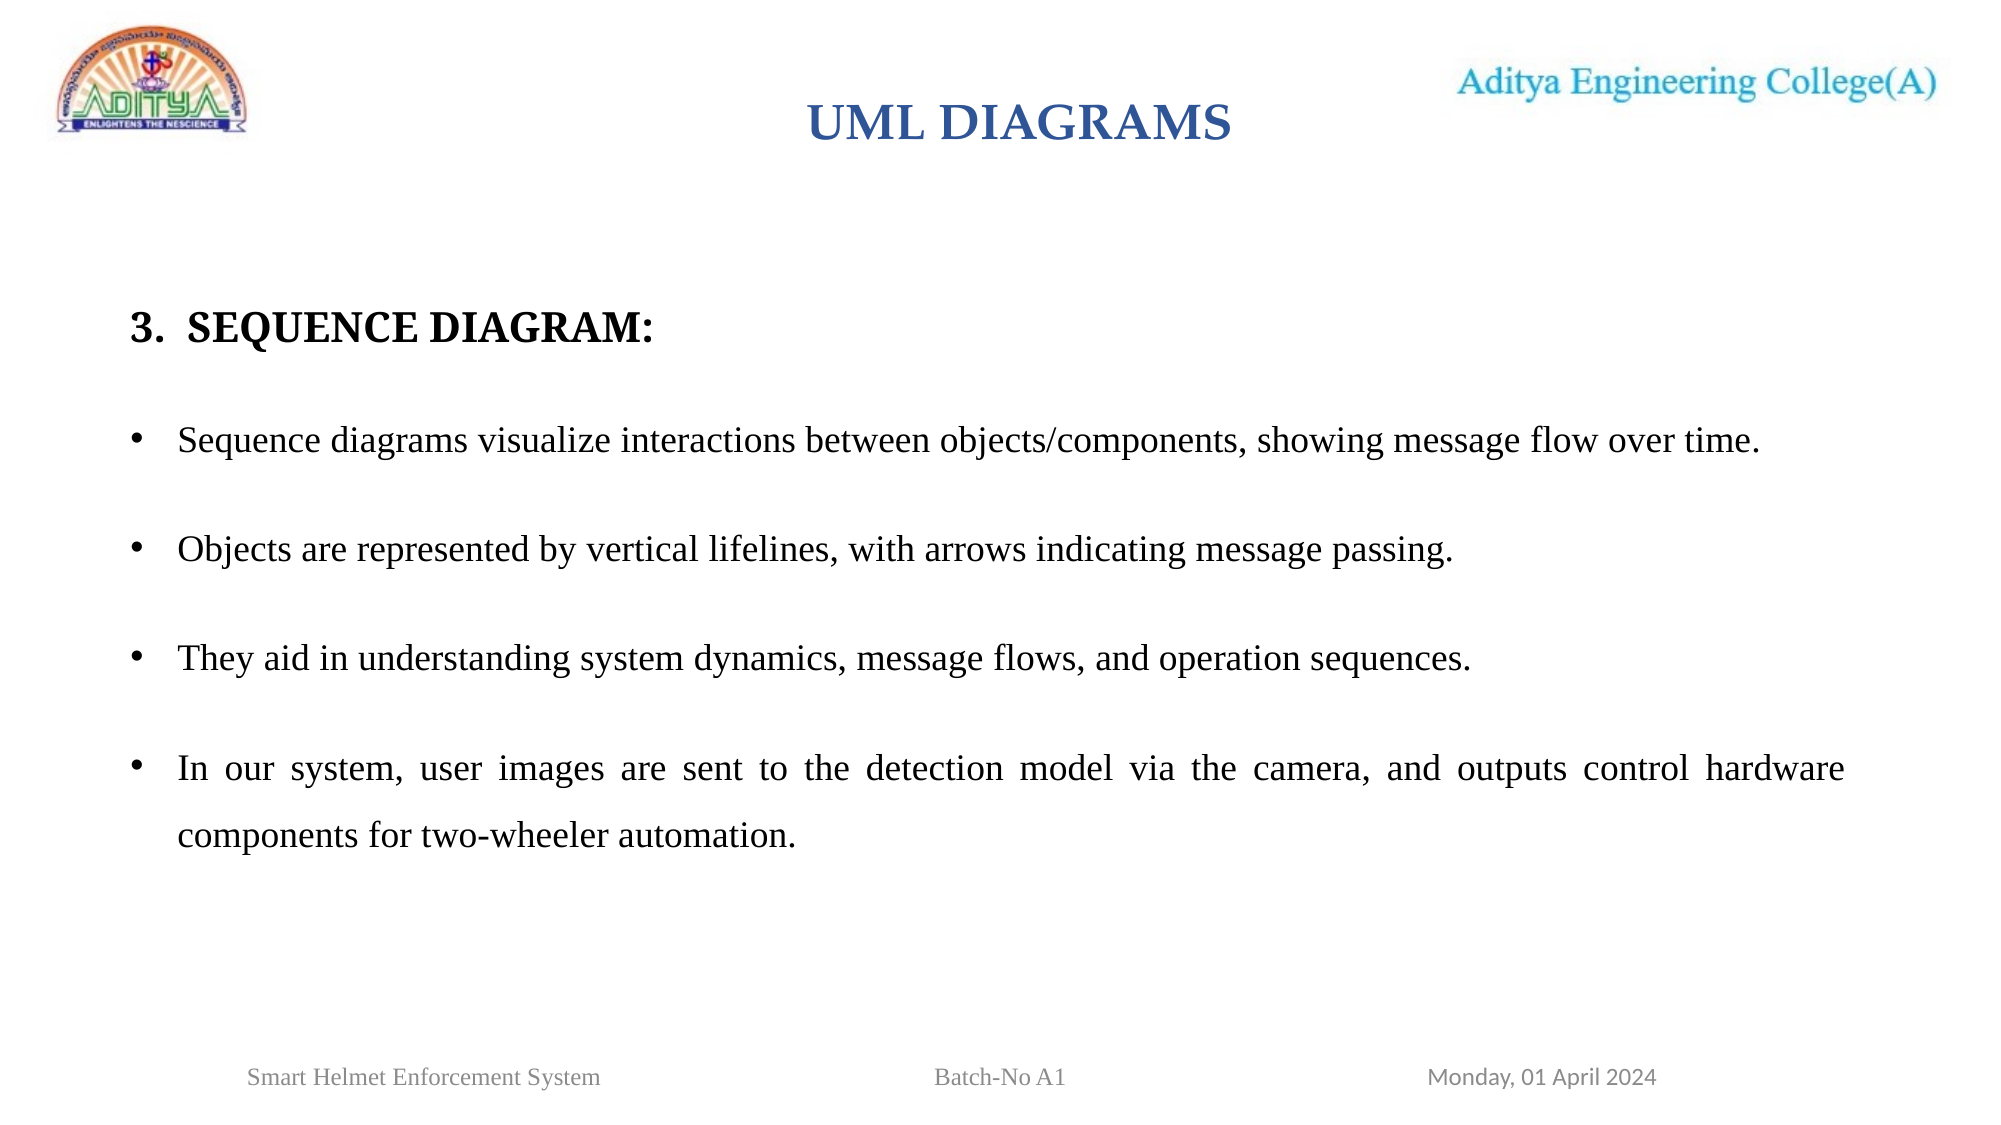

UML DIAGRAMS
3.  SEQUENCE DIAGRAM:
Sequence diagrams visualize interactions between objects/components, showing message flow over time.
Objects are represented by vertical lifelines, with arrows indicating message passing.
They aid in understanding system dynamics, message flows, and operation sequences.
In our system, user images are sent to the detection model via the camera, and outputs control hardware components for two-wheeler automation.
25
Monday, 01 April 2024
Smart Helmet Enforcement System	                                      Batch-No A1